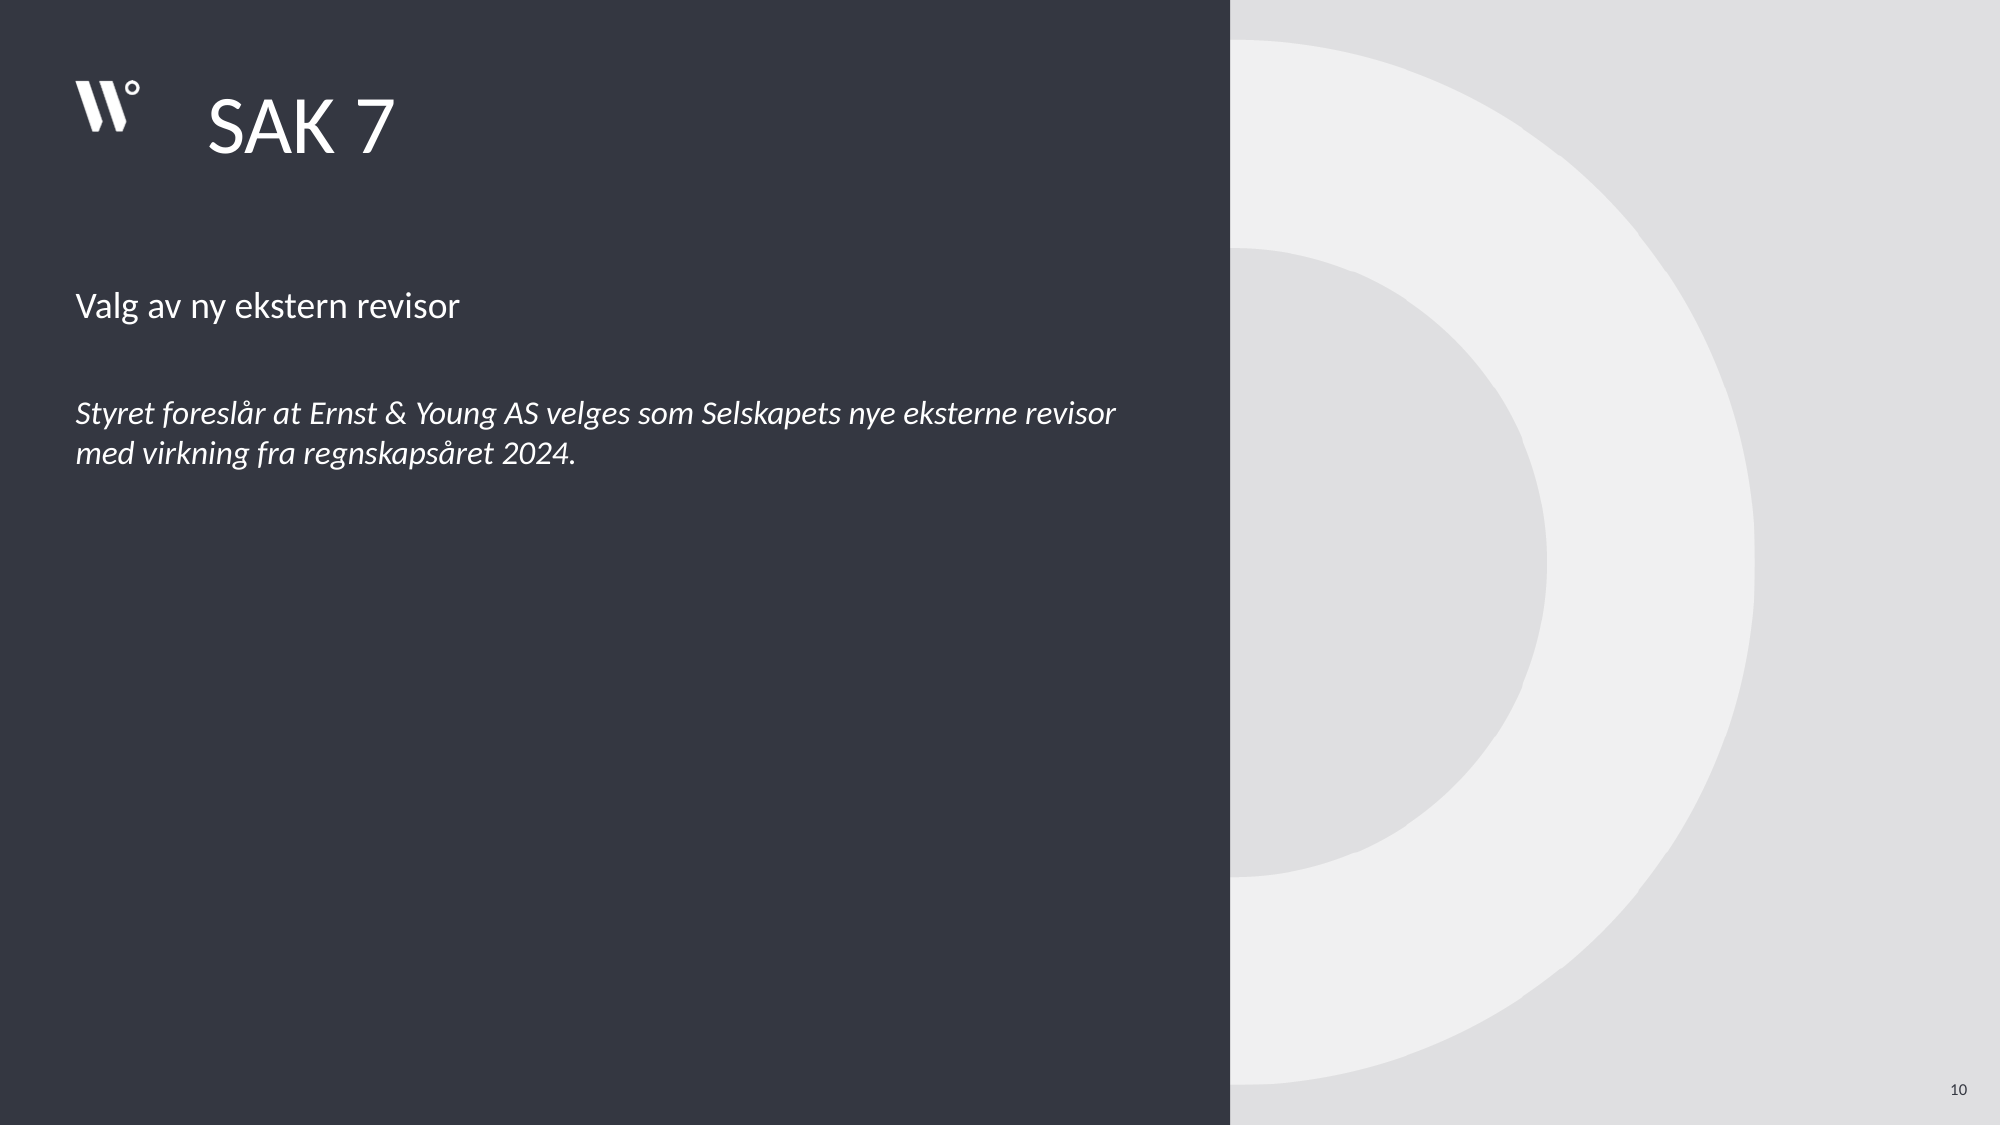

# SAK 7
Valg av ny ekstern revisor
Styret foreslår at Ernst & Young AS velges som Selskapets nye eksterne revisor med virkning fra regnskapsåret 2024.